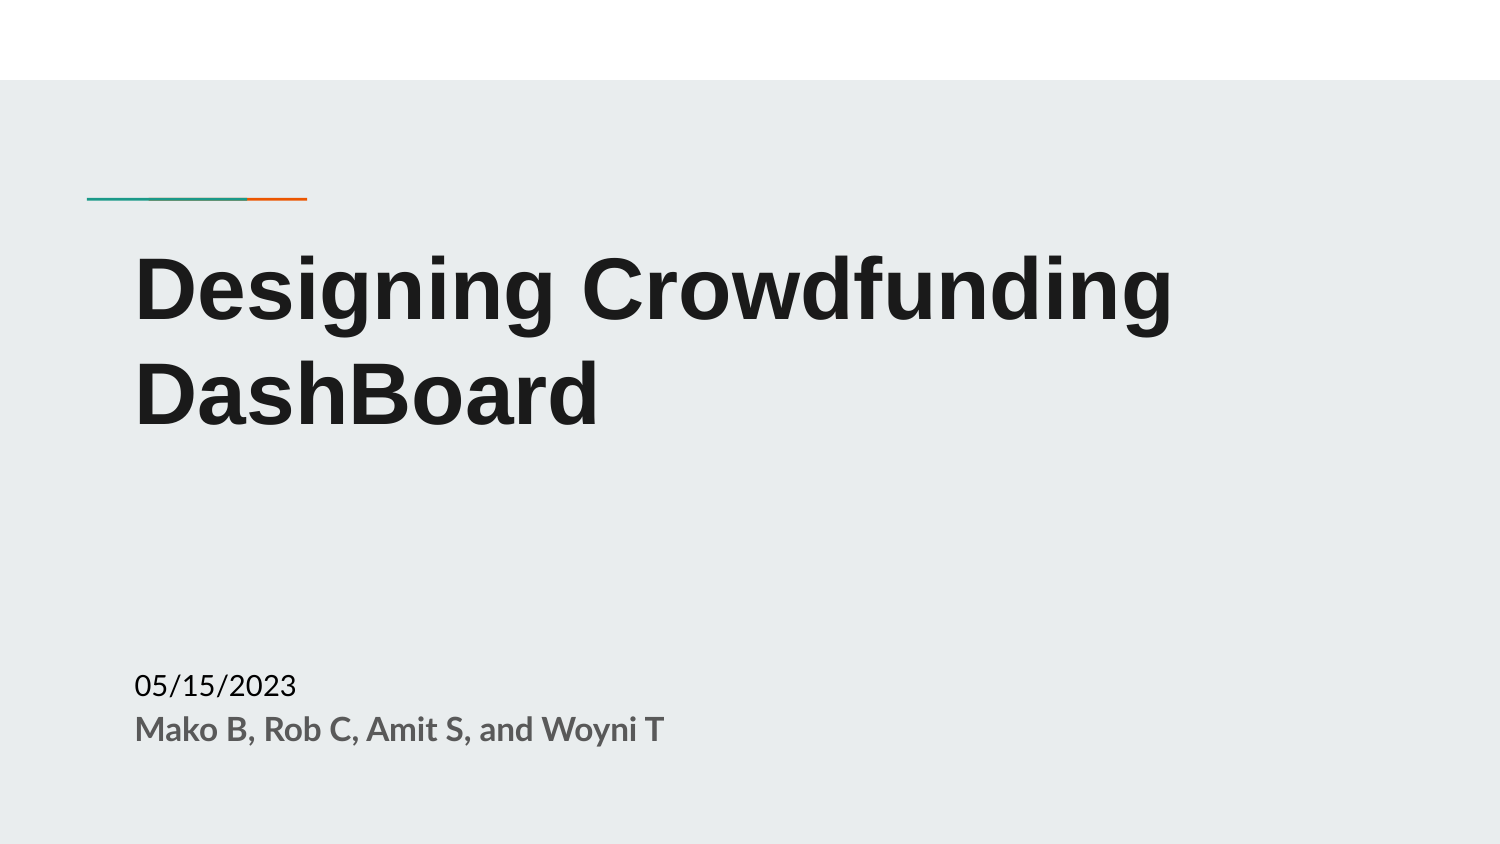

# Designing Crowdfunding DashBoard
05/15/2023
Mako B, Rob C, Amit S, and Woyni T